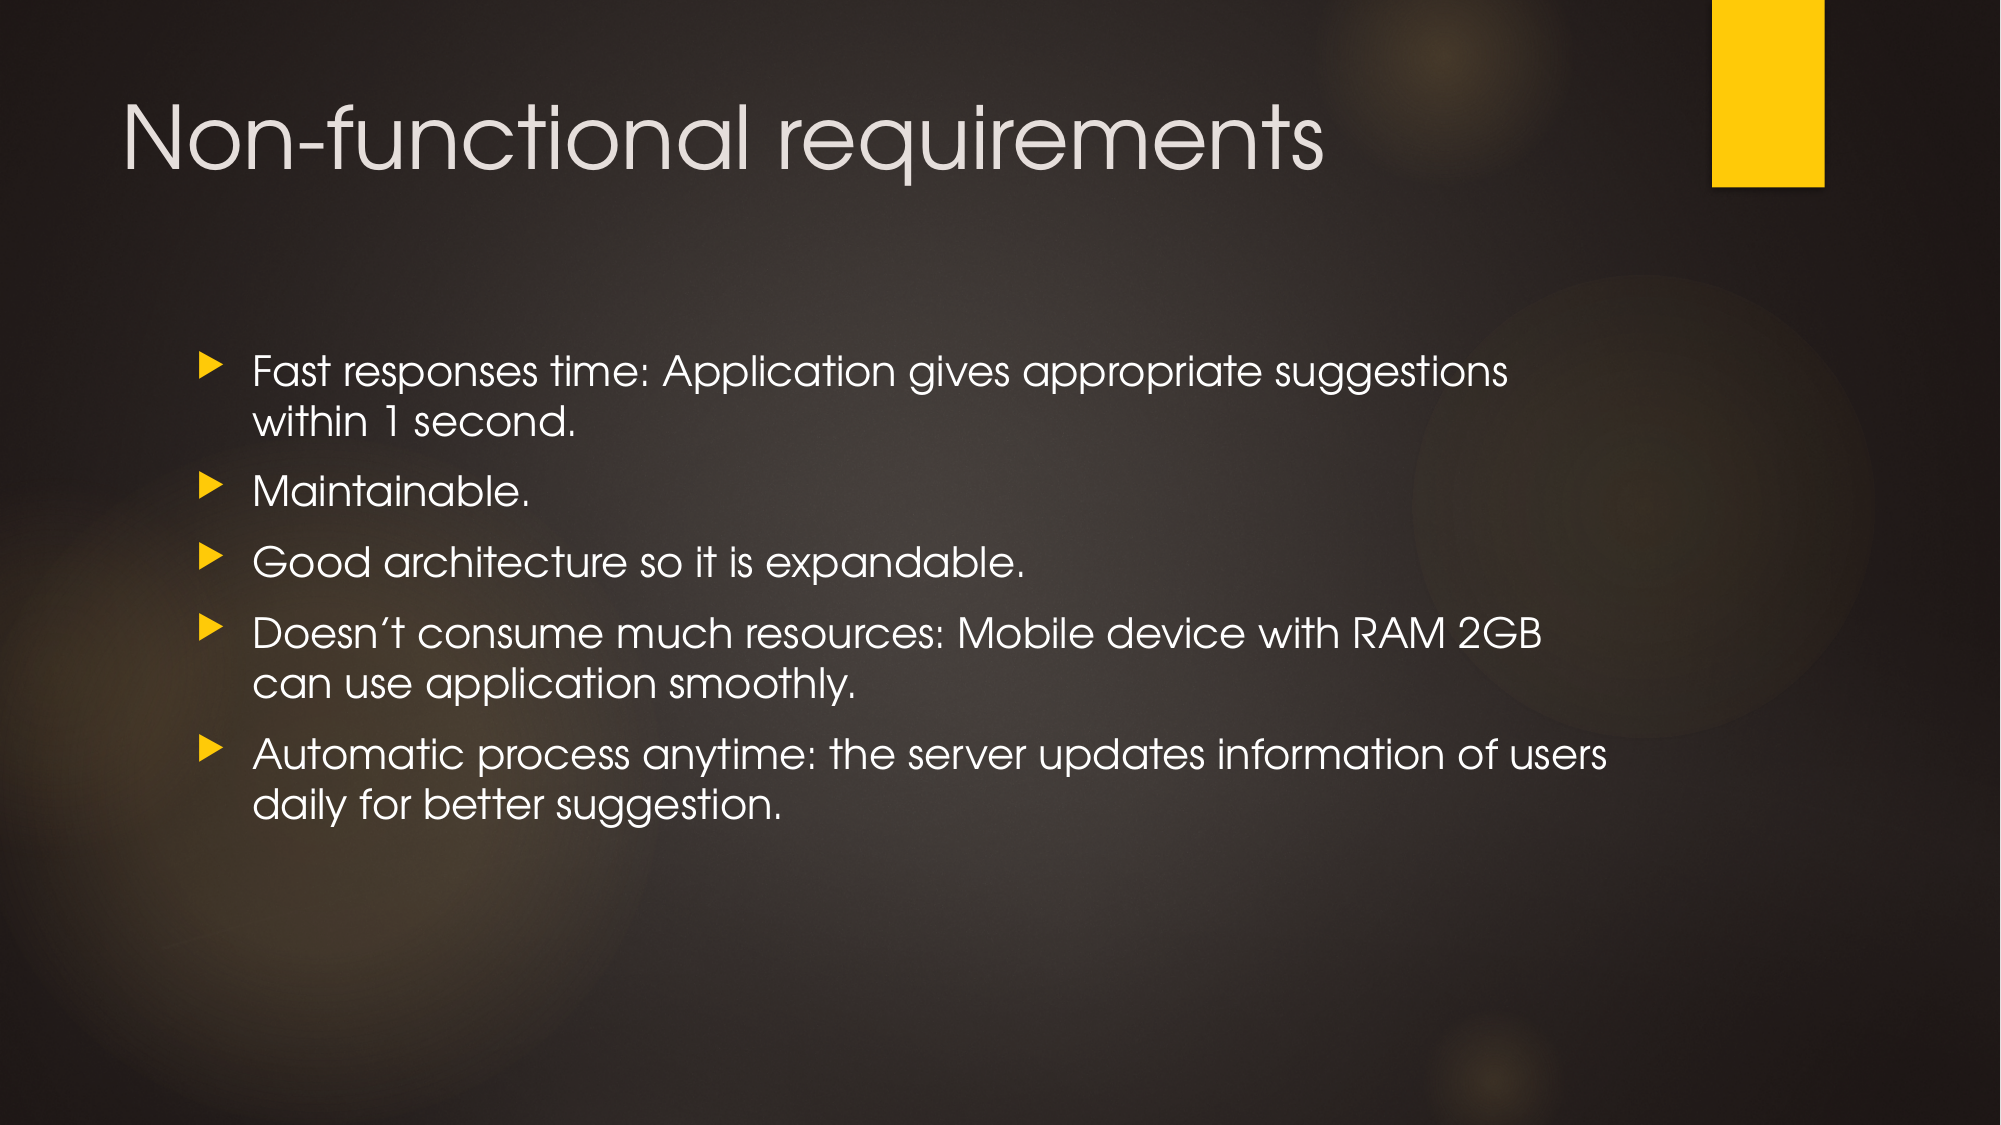

# Non-functional requirements
Fast responses time: Application gives appropriate suggestions within 1 second.
Maintainable.
Good architecture so it is expandable.
Doesn’t consume much resources: Mobile device with RAM 2GB can use application smoothly.
Automatic process anytime: the server updates information of users daily for better suggestion.